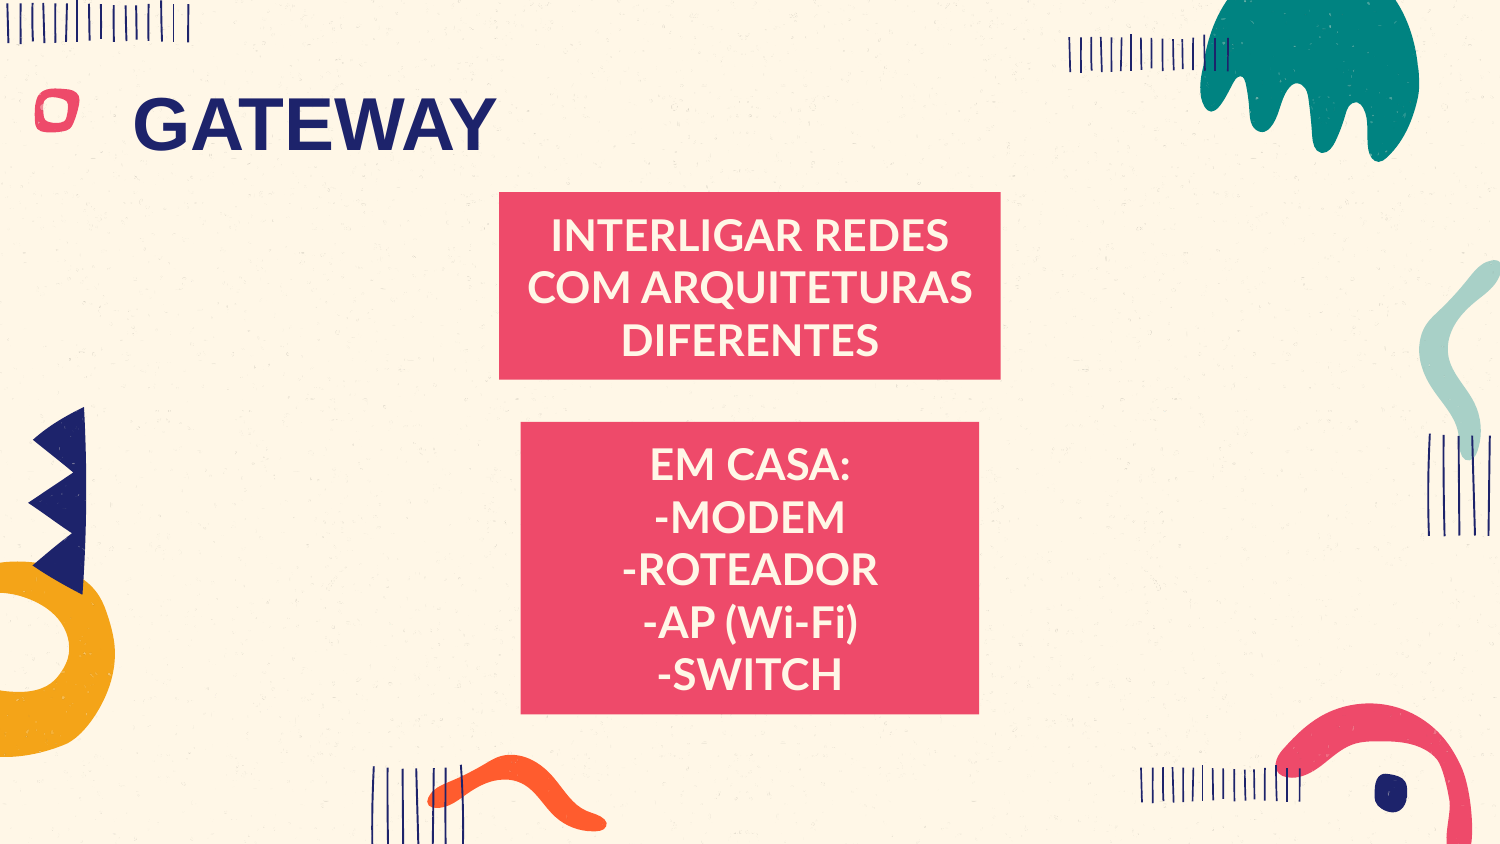

# GATEWAY
INTERLIGAR REDES COM ARQUITETURAS DIFERENTES
EM CASA:
-MODEM
-ROTEADOR
-AP (Wi-Fi)
-SWITCH